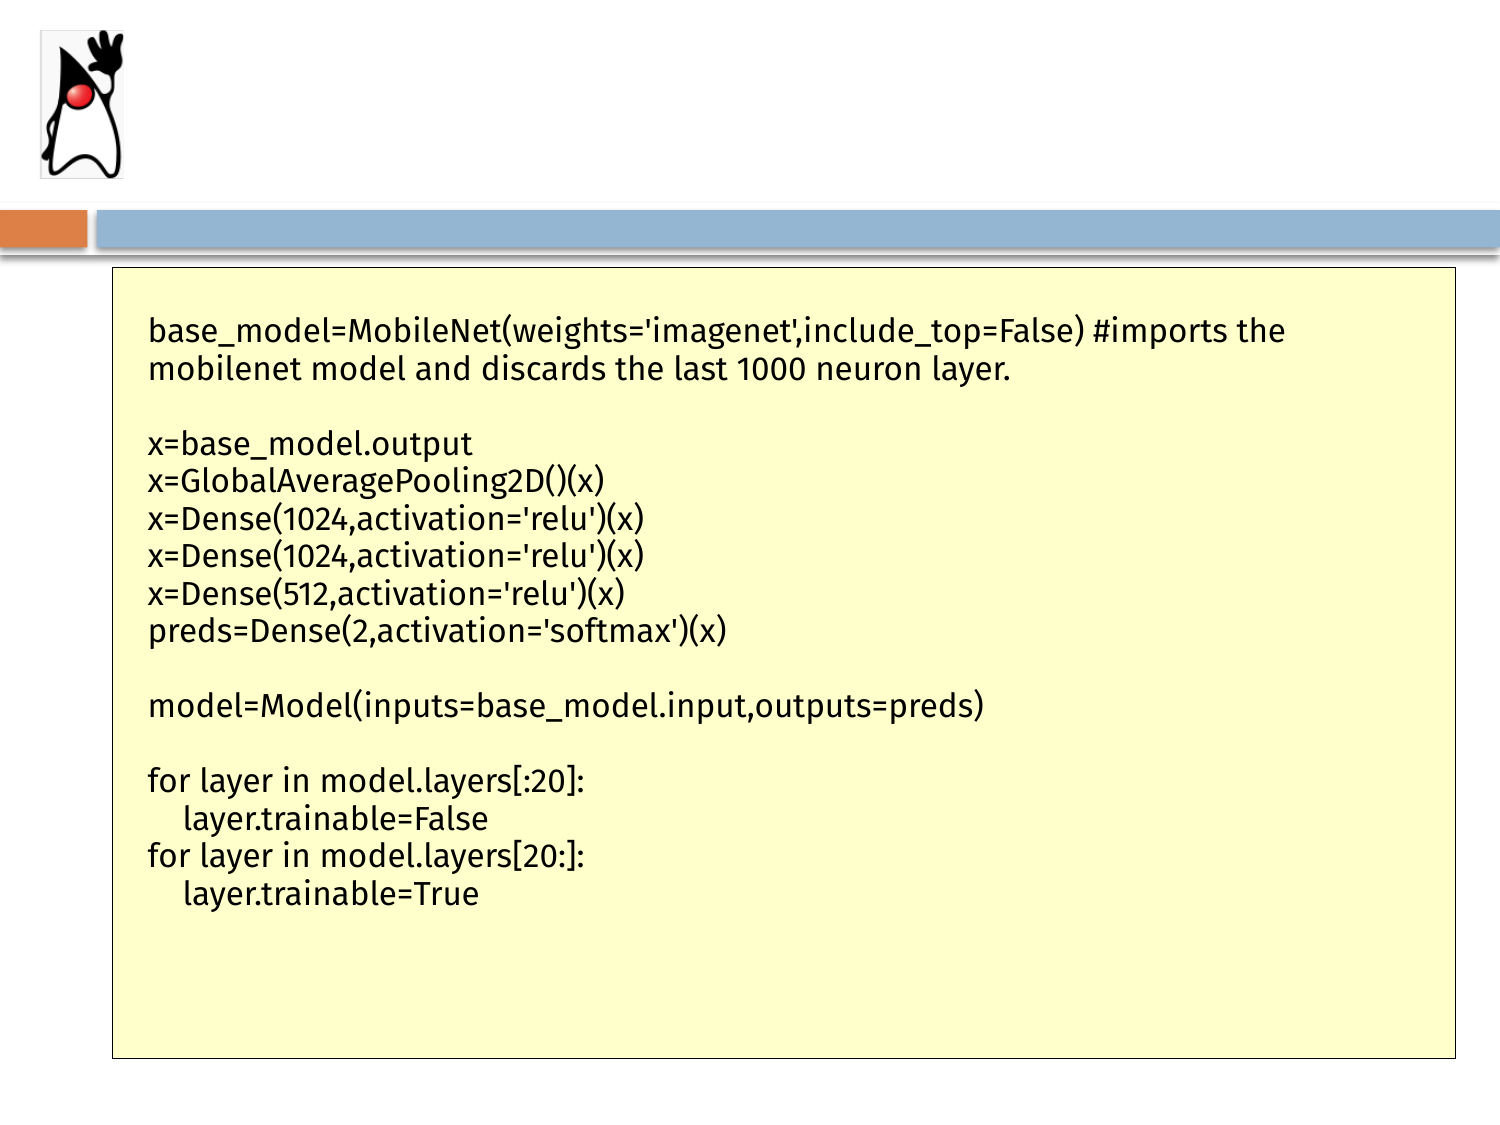

#

base_model=MobileNet(weights='imagenet',include_top=False) #imports the mobilenet model and discards the last 1000 neuron layer.

x=base_model.output
x=GlobalAveragePooling2D()(x)
x=Dense(1024,activation='relu')(x)
x=Dense(1024,activation='relu')(x)
x=Dense(512,activation='relu')(x)
preds=Dense(2,activation='softmax')(x)

model=Model(inputs=base_model.input,outputs=preds)

for layer in model.layers[:20]:
    layer.trainable=False
for layer in model.layers[20:]:
    layer.trainable=True